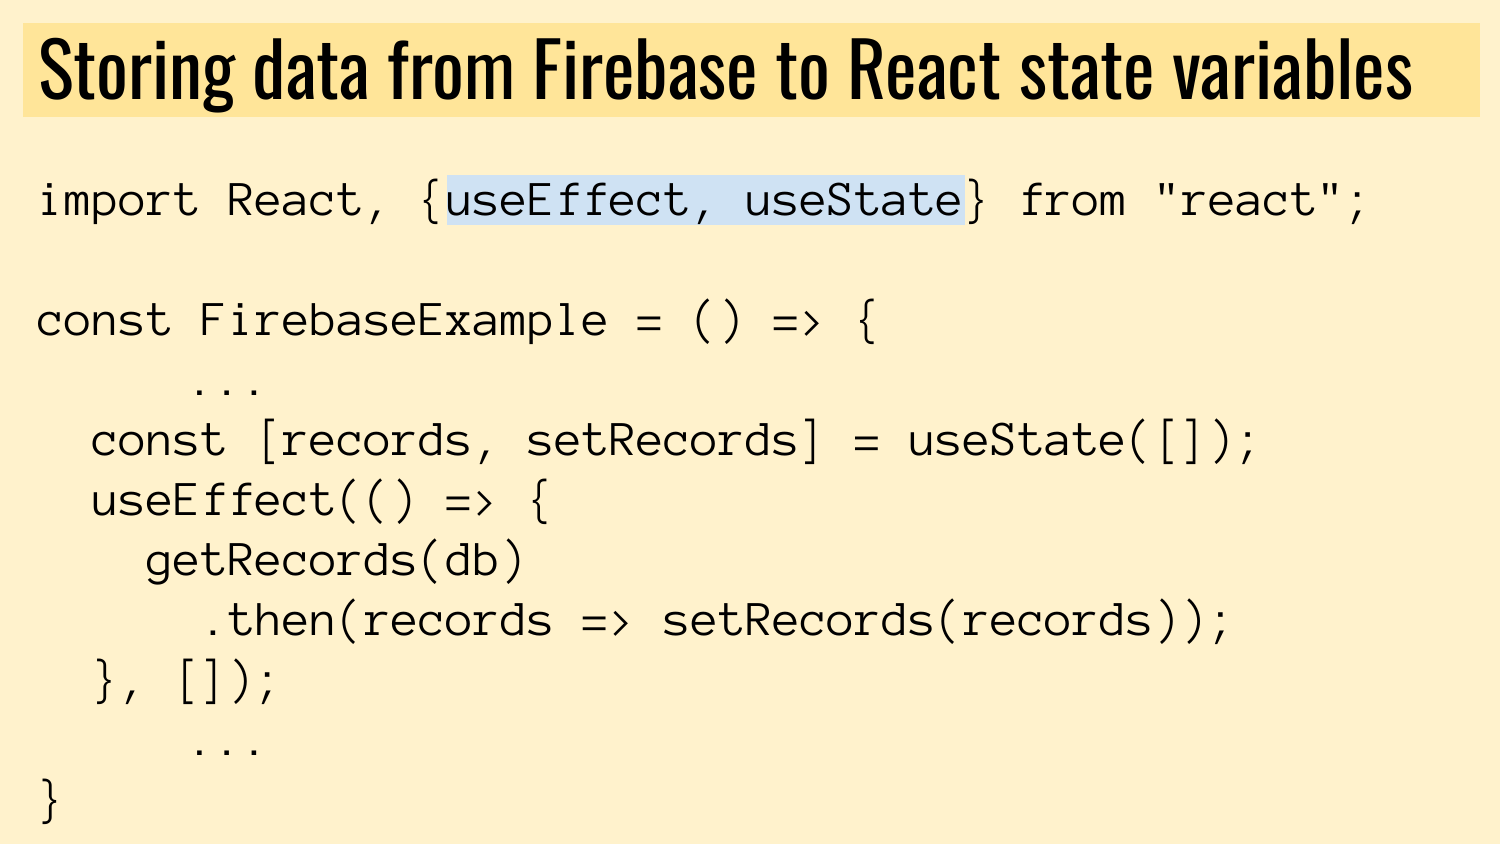

# Storing data from Firebase to React state variables
import React, {useEffect, useState} from "react";

const FirebaseExample = () => {
	...
  const [records, setRecords] = useState([]);
  useEffect(() => {
    getRecords(db)
      .then(records => setRecords(records));
  }, []);
	...
}